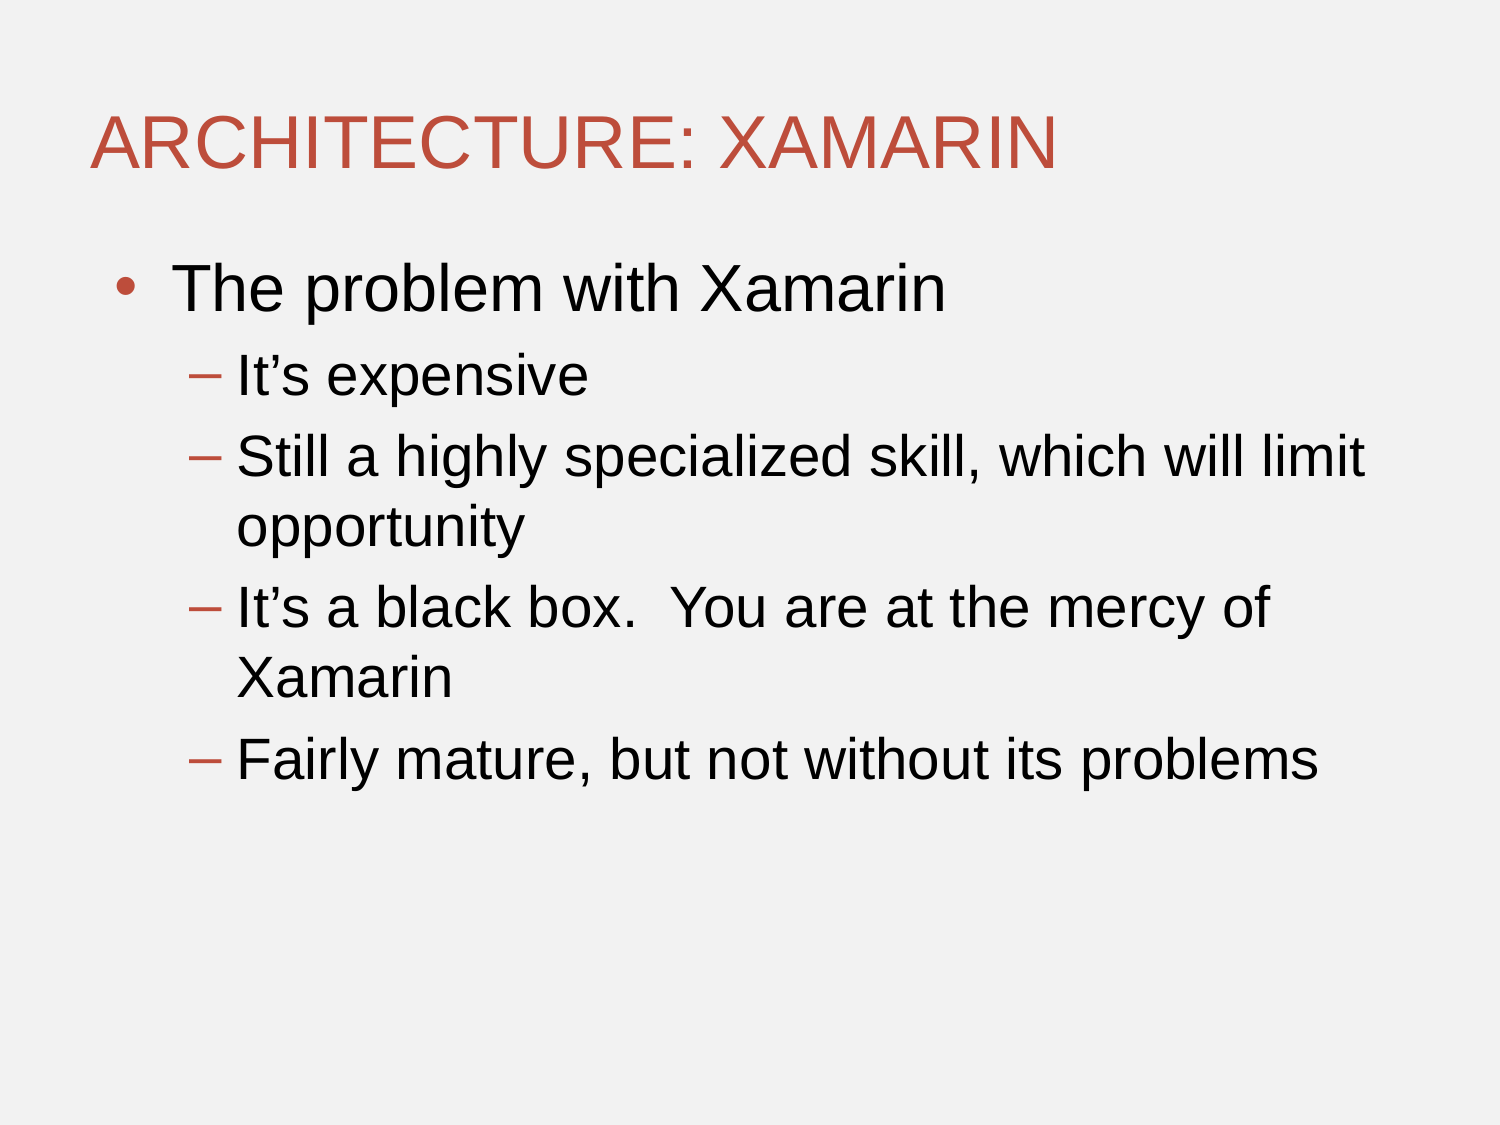

# Architecture: xamarin
The problem with Xamarin
It’s expensive
Still a highly specialized skill, which will limit opportunity
It’s a black box.  You are at the mercy of Xamarin
Fairly mature, but not without its problems